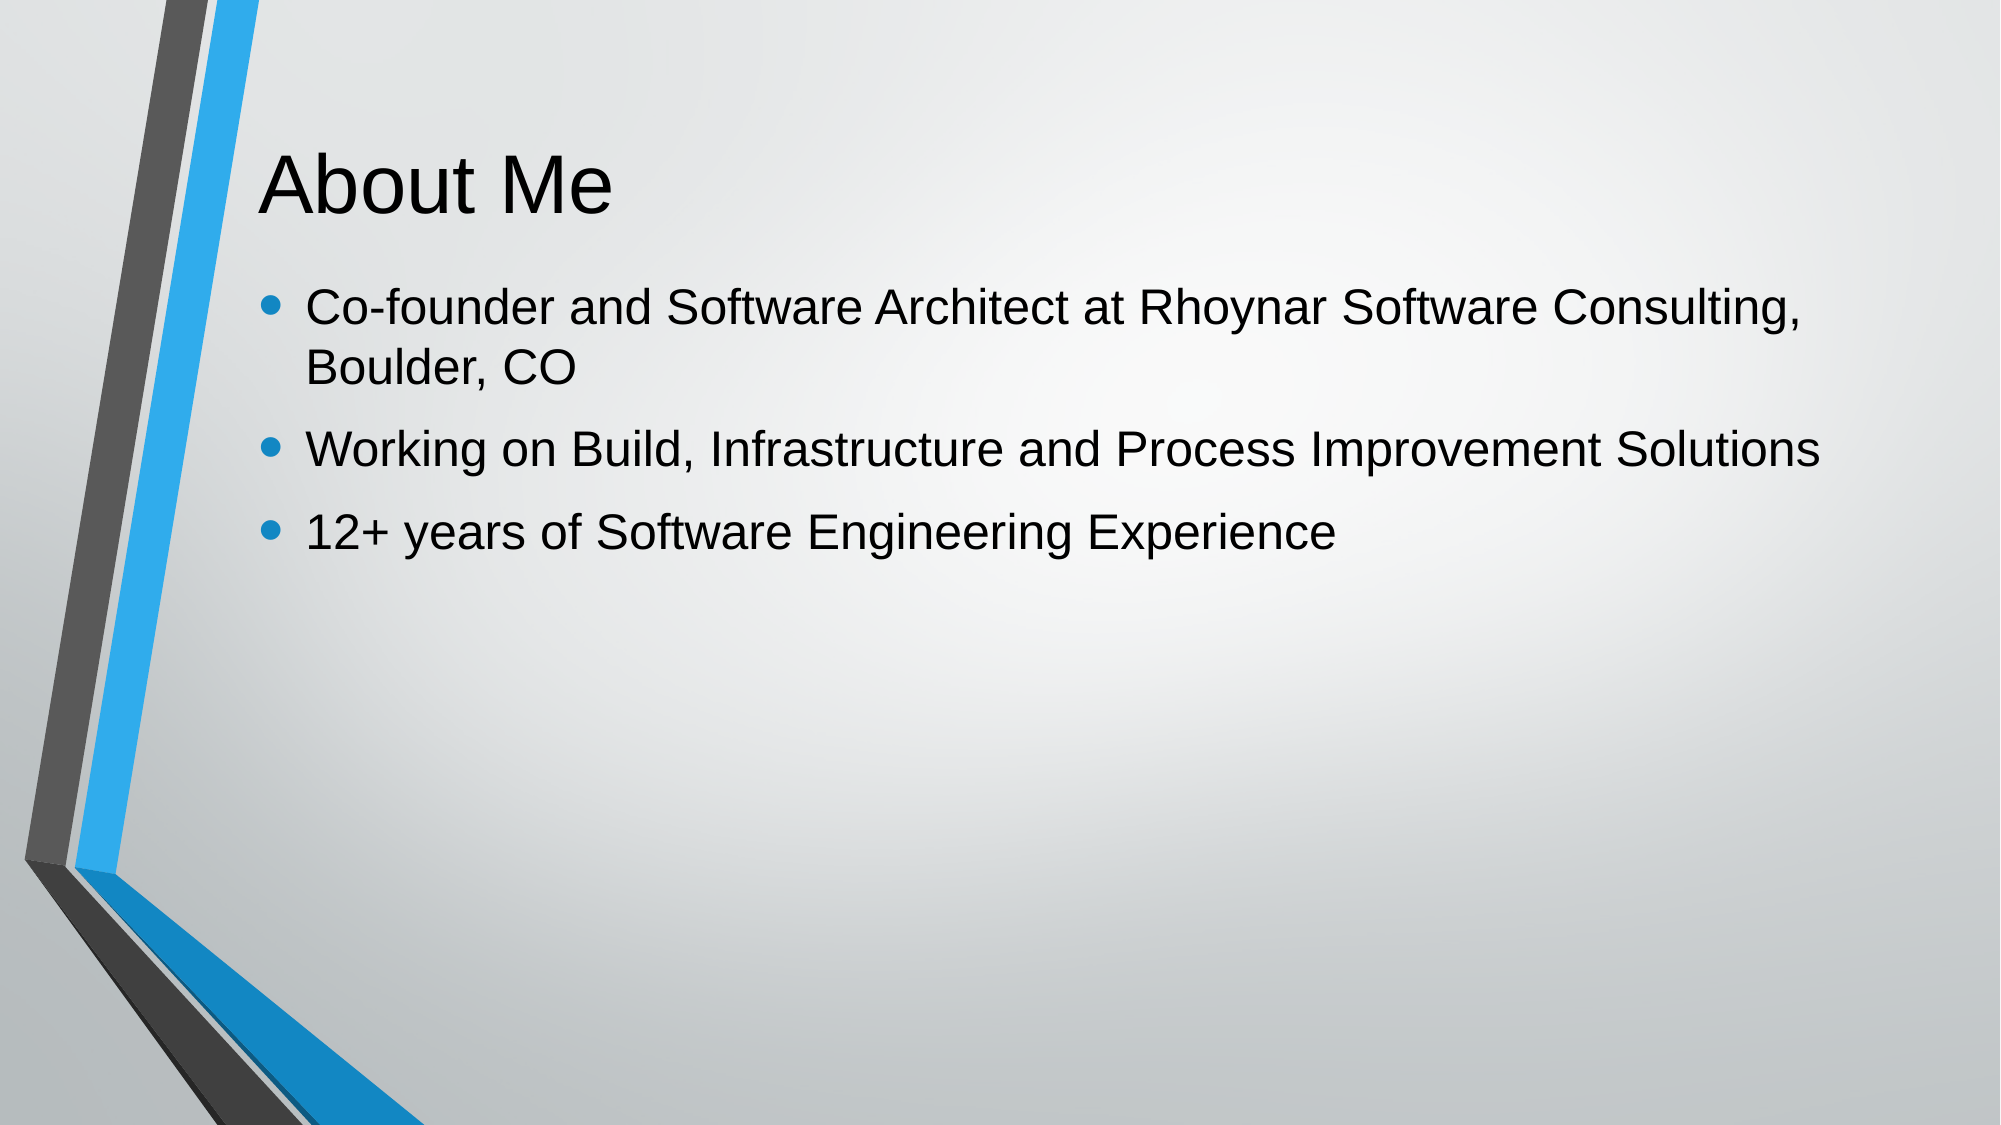

# About Me
Co-founder and Software Architect at Rhoynar Software Consulting, Boulder, CO
Working on Build, Infrastructure and Process Improvement Solutions
12+ years of Software Engineering Experience